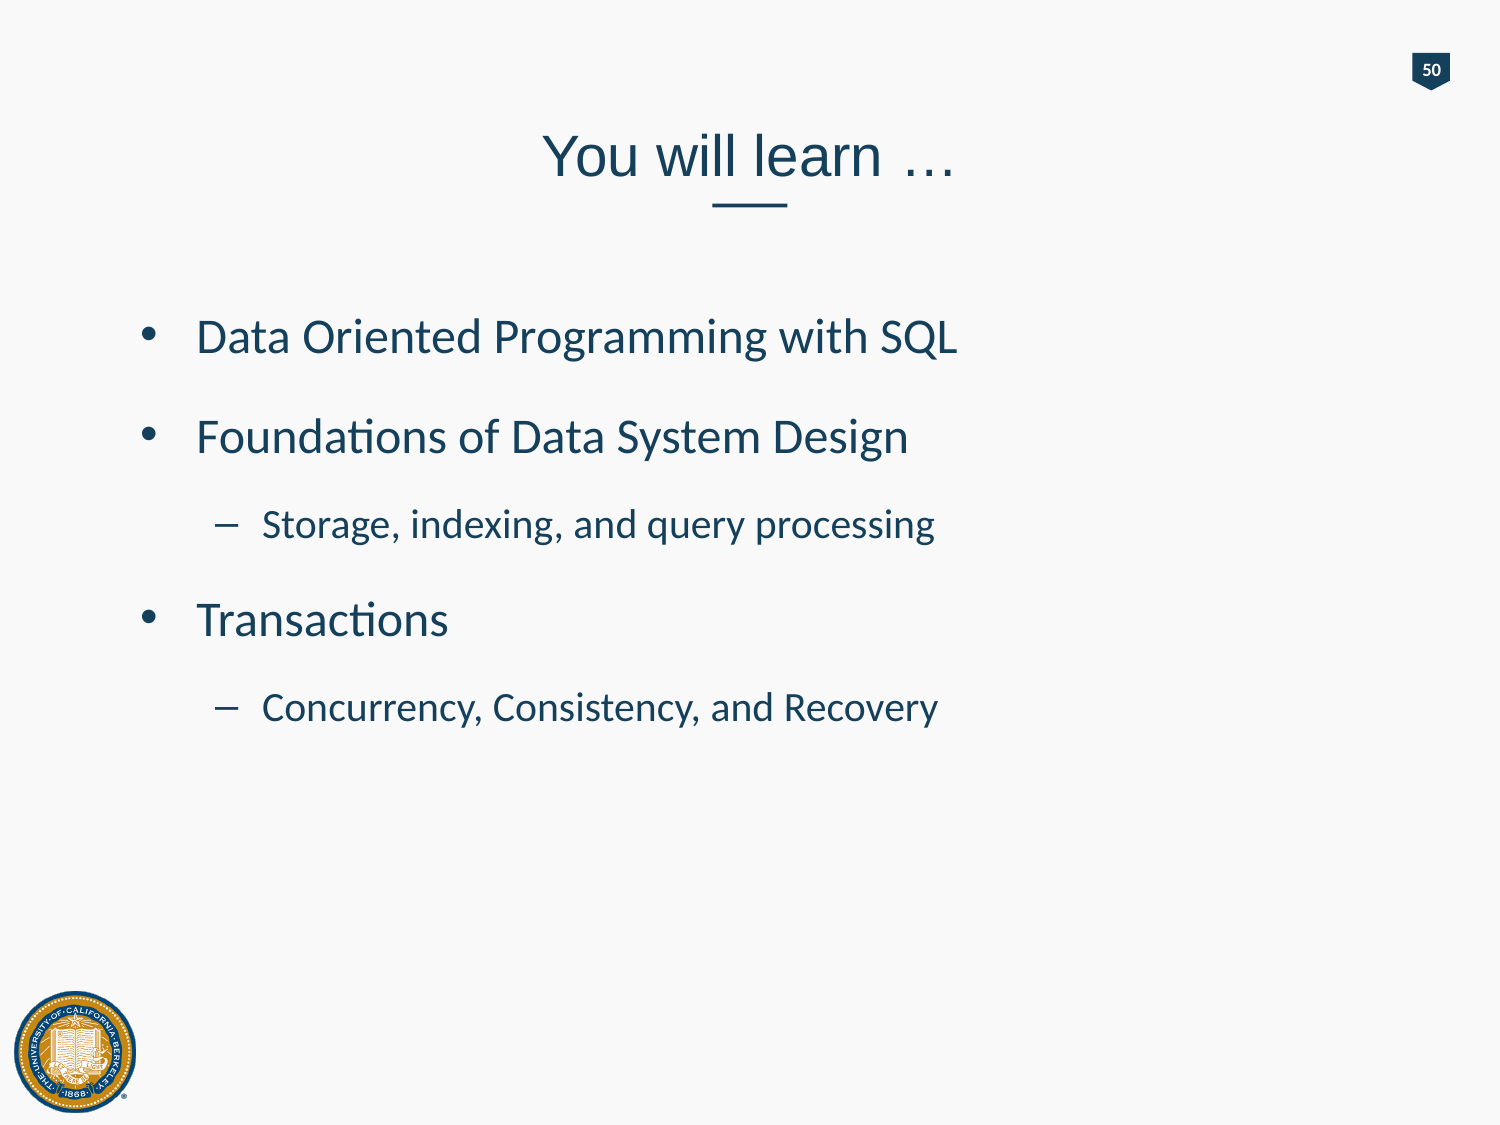

50

# You will learn …

Data Oriented Programming with SQL
Foundations of Data System Design
Storage, indexing, and query processing
Transactions
Concurrency, Consistency, and Recovery